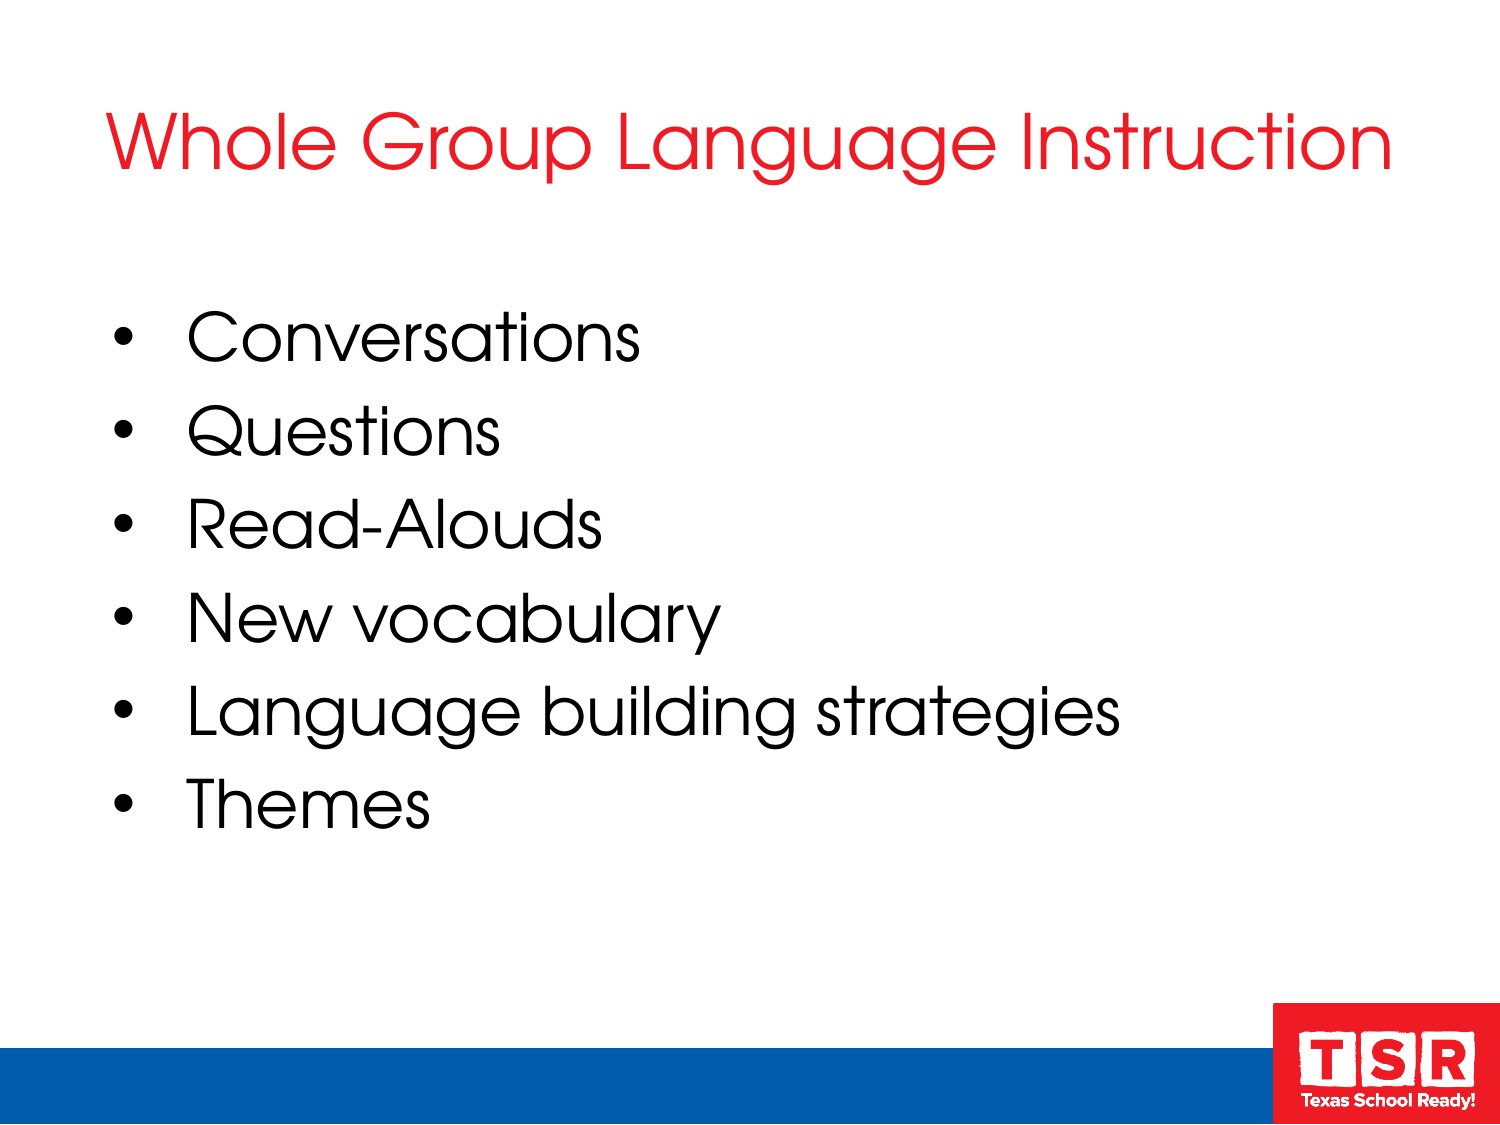

# Whole Group Language Instruction
Conversations
Questions
Read-Alouds
New vocabulary
Language building strategies
Themes